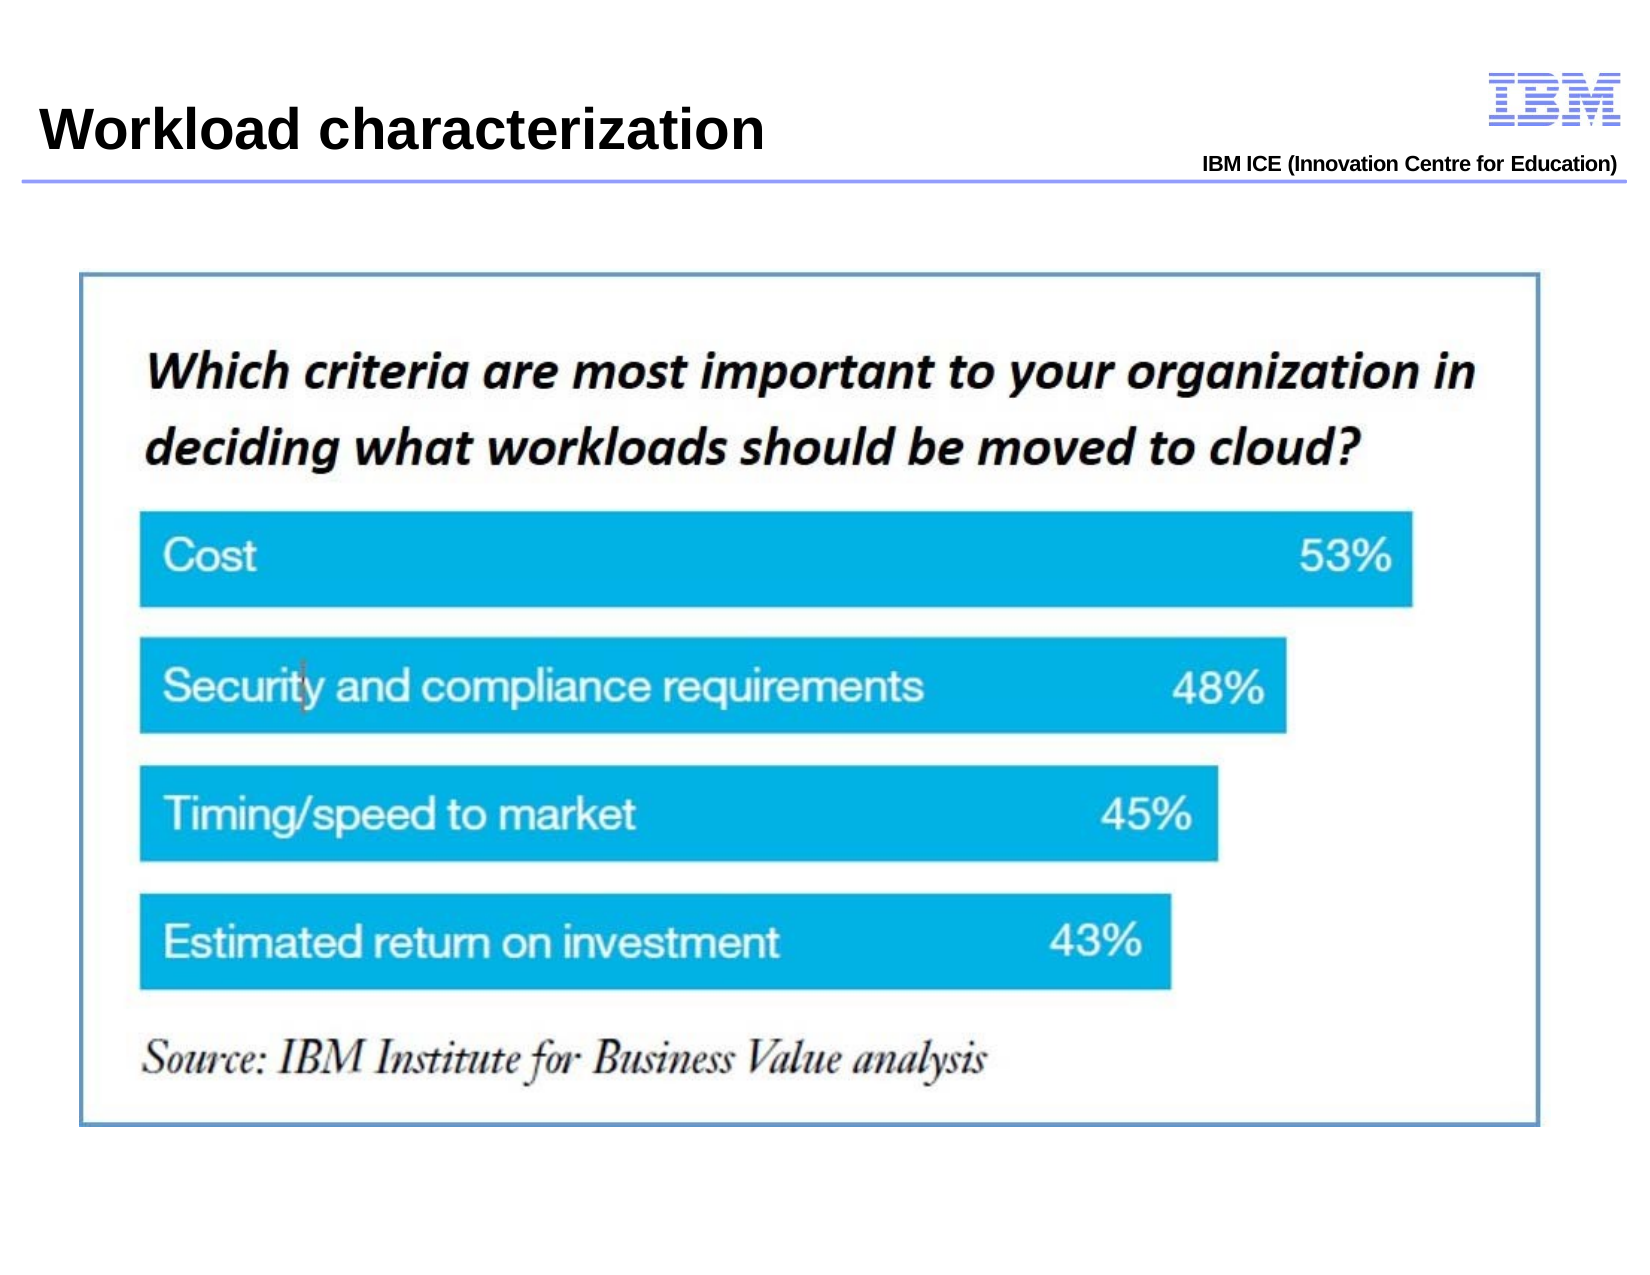

# Workload characterization
IBM ICE (Innovation Centre for Education)